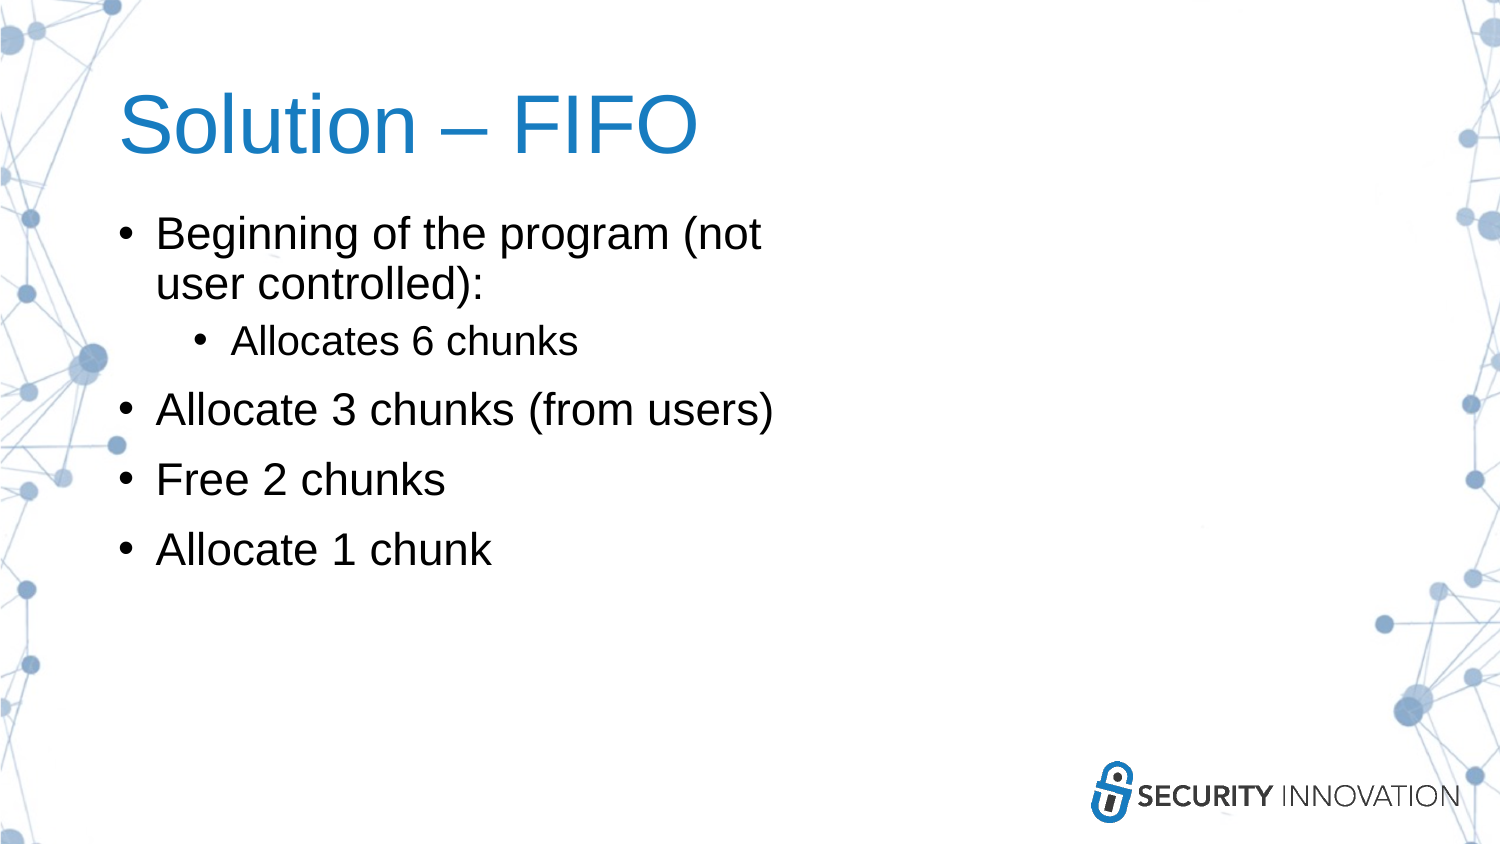

# Solution – FIFO
Beginning of the program (not user controlled):
Allocates 6 chunks
Allocate 3 chunks (from users)
Free 2 chunks
Allocate 1 chunk